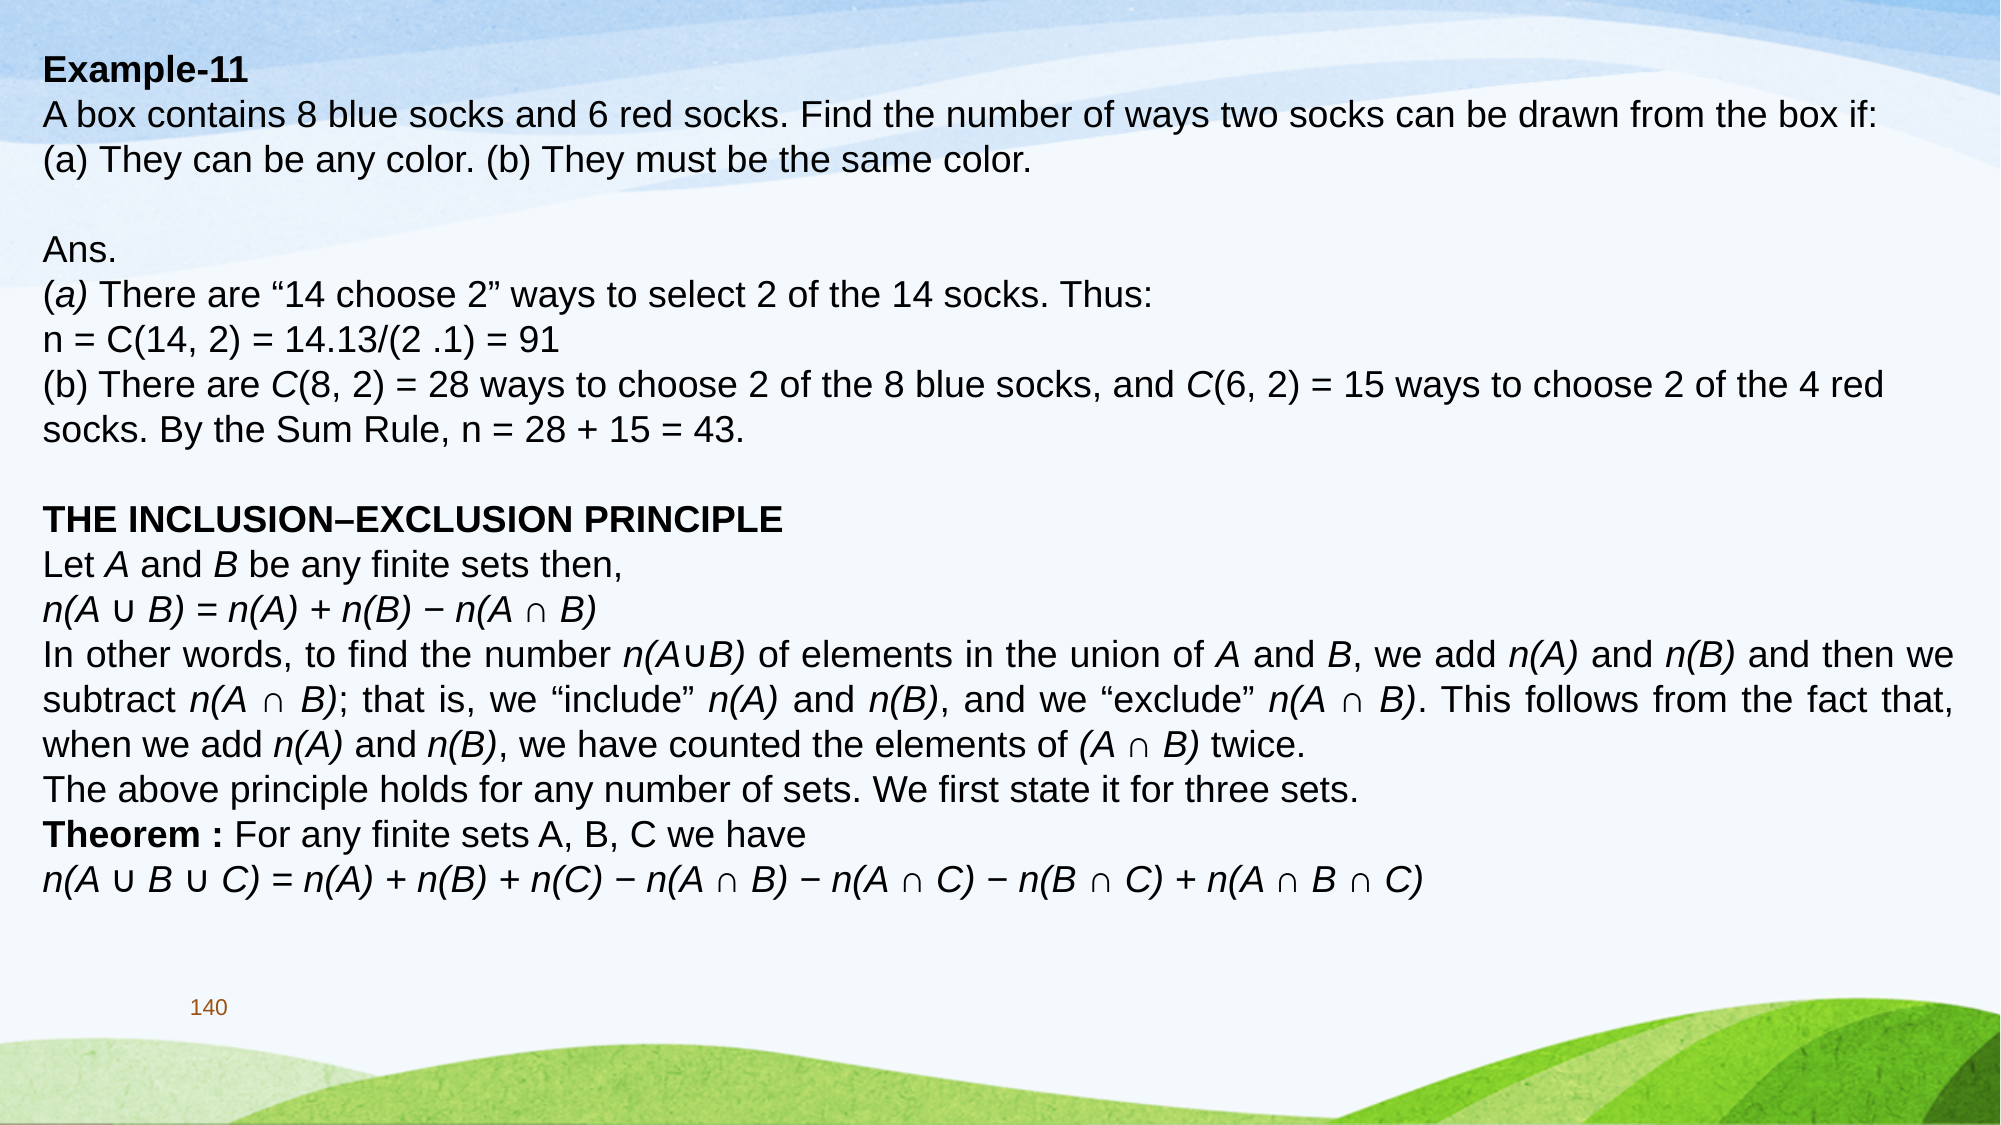

Example-11
A box contains 8 blue socks and 6 red socks. Find the number of ways two socks can be drawn from the box if:
They can be any color. (b) They must be the same color.

Ans.
(a) There are “14 choose 2” ways to select 2 of the 14 socks. Thus:
n = C(14, 2) = 14.13/(2 .1) = 91
(b) There are C(8, 2) = 28 ways to choose 2 of the 8 blue socks, and C(6, 2) = 15 ways to choose 2 of the 4 red socks. By the Sum Rule, n = 28 + 15 = 43.

THE INCLUSION–EXCLUSION PRINCIPLE
Let A and B be any finite sets then,
n(A ∪ B) = n(A) + n(B) − n(A ∩ B)
In other words, to find the number n(A∪B) of elements in the union of A and B, we add n(A) and n(B) and then we subtract n(A ∩ B); that is, we “include” n(A) and n(B), and we “exclude” n(A ∩ B). This follows from the fact that, when we add n(A) and n(B), we have counted the elements of (A ∩ B) twice.
The above principle holds for any number of sets. We first state it for three sets.
Theorem : For any finite sets A, B, C we have
n(A ∪ B ∪ C) = n(A) + n(B) + n(C) − n(A ∩ B) − n(A ∩ C) − n(B ∩ C) + n(A ∩ B ∩ C)

140